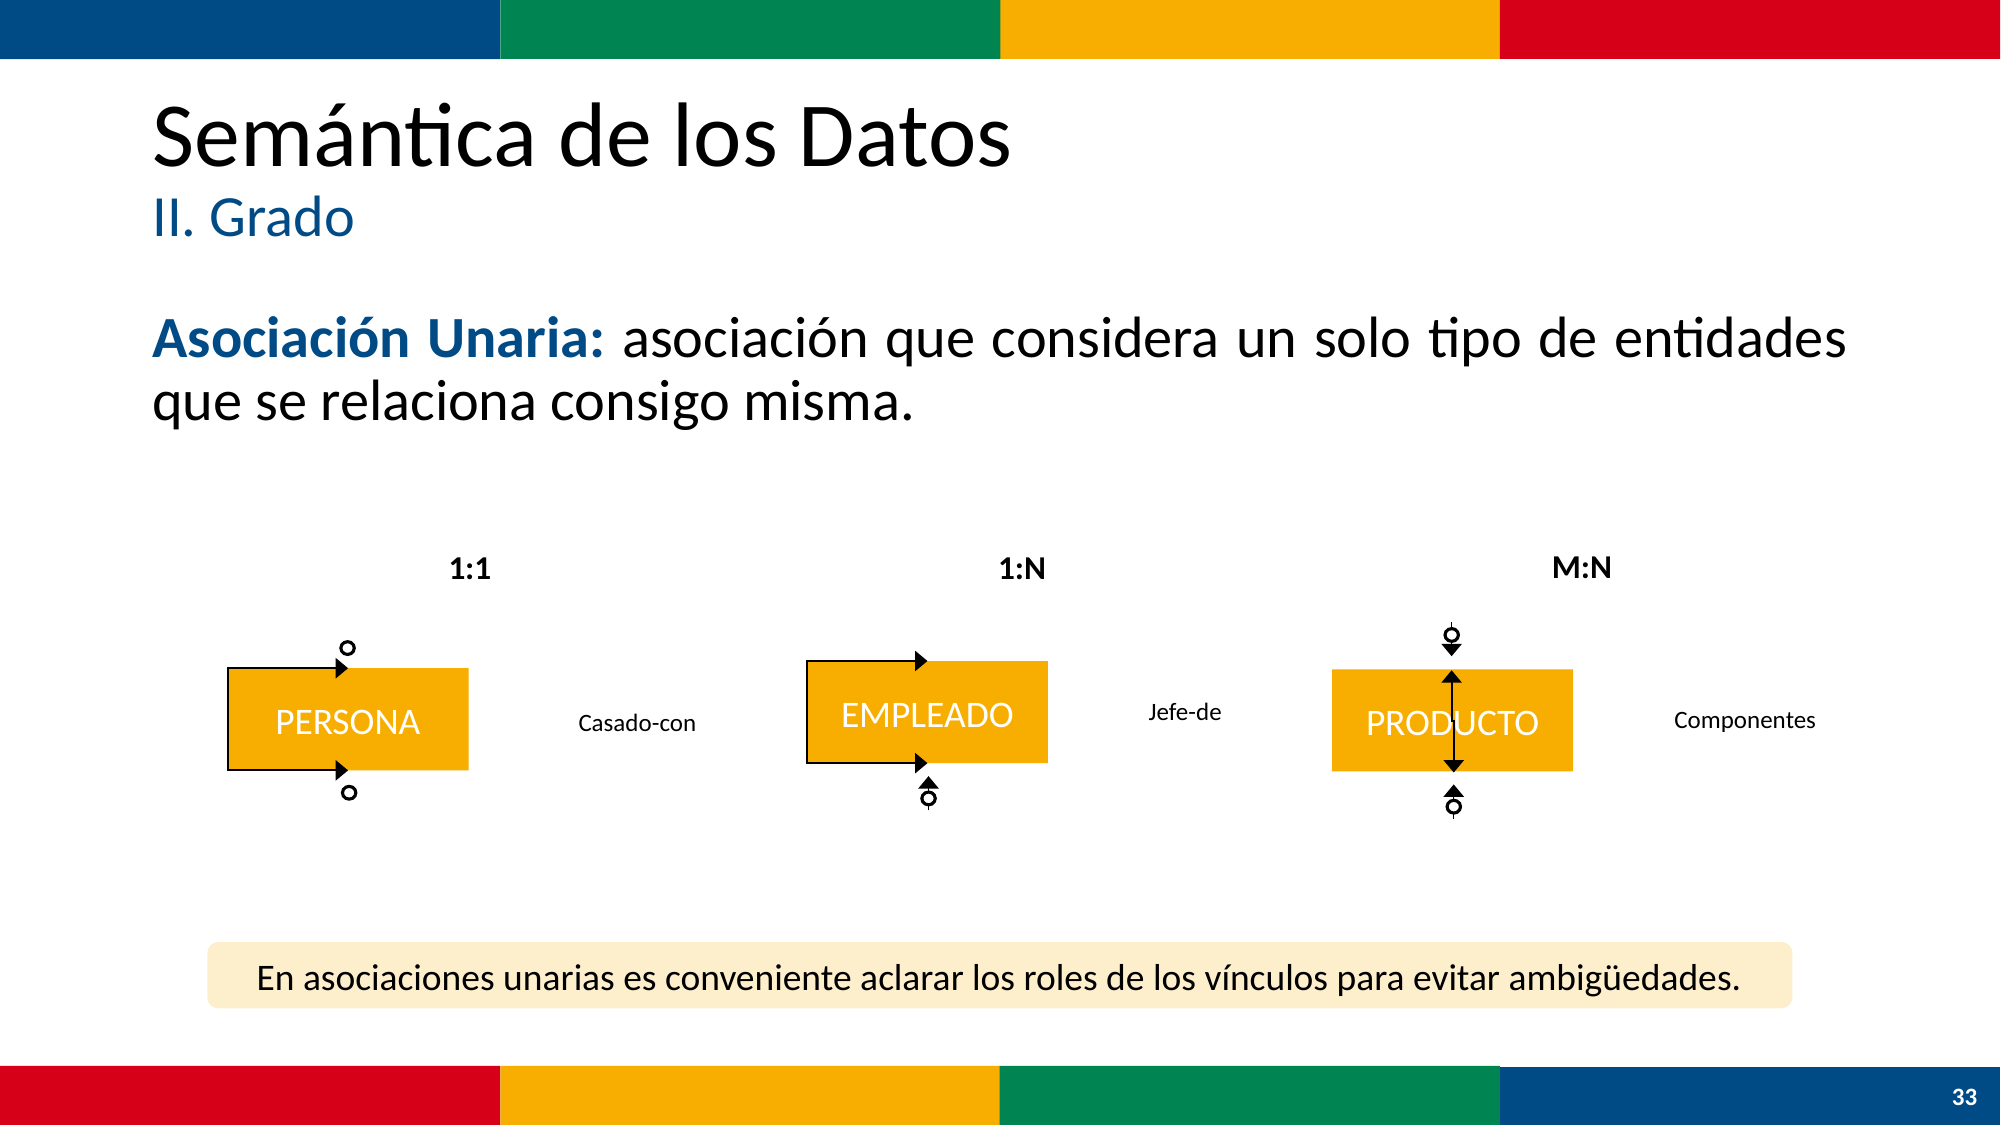

# Semántica de los Datos II. Grado
Asociación Unaria: asociación que considera un solo tipo de entidades que se relaciona consigo misma.
M:N
1:N
1:1

PRODUCTO
Componentes

PERSONA
Casado-con

EMPLEADO
Jefe-de

En asociaciones unarias es conveniente aclarar los roles de los vínculos para evitar ambigüedades.
33